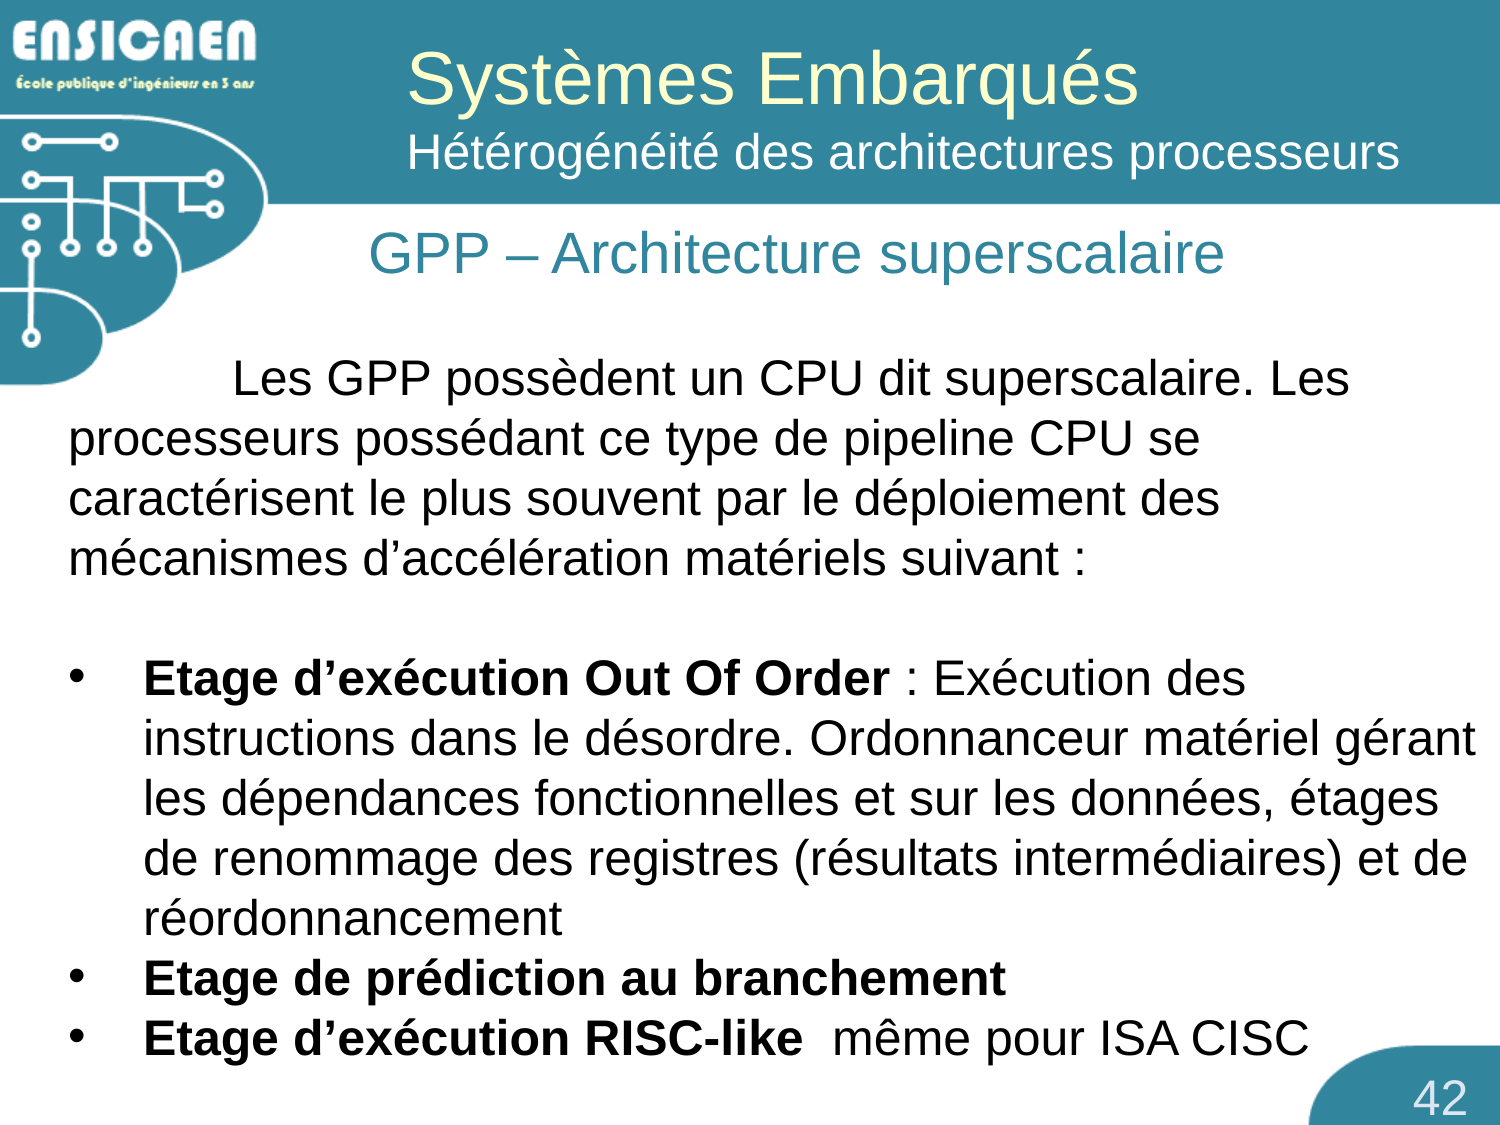

# Systèmes Embarqués Hétérogénéité des architectures processeurs
		GPP – Architecture superscalaire

	 Les GPP possèdent un CPU dit superscalaire. Les processeurs possédant ce type de pipeline CPU se caractérisent le plus souvent par le déploiement des mécanismes d’accélération matériels suivant :

Etage d’exécution Out Of Order : Exécution des instructions dans le désordre. Ordonnanceur matériel gérant les dépendances fonctionnelles et sur les données, étages de renommage des registres (résultats intermédiaires) et de réordonnancement
Etage de prédiction au branchement
Etage d’exécution RISC-like  même pour ISA CISC

42